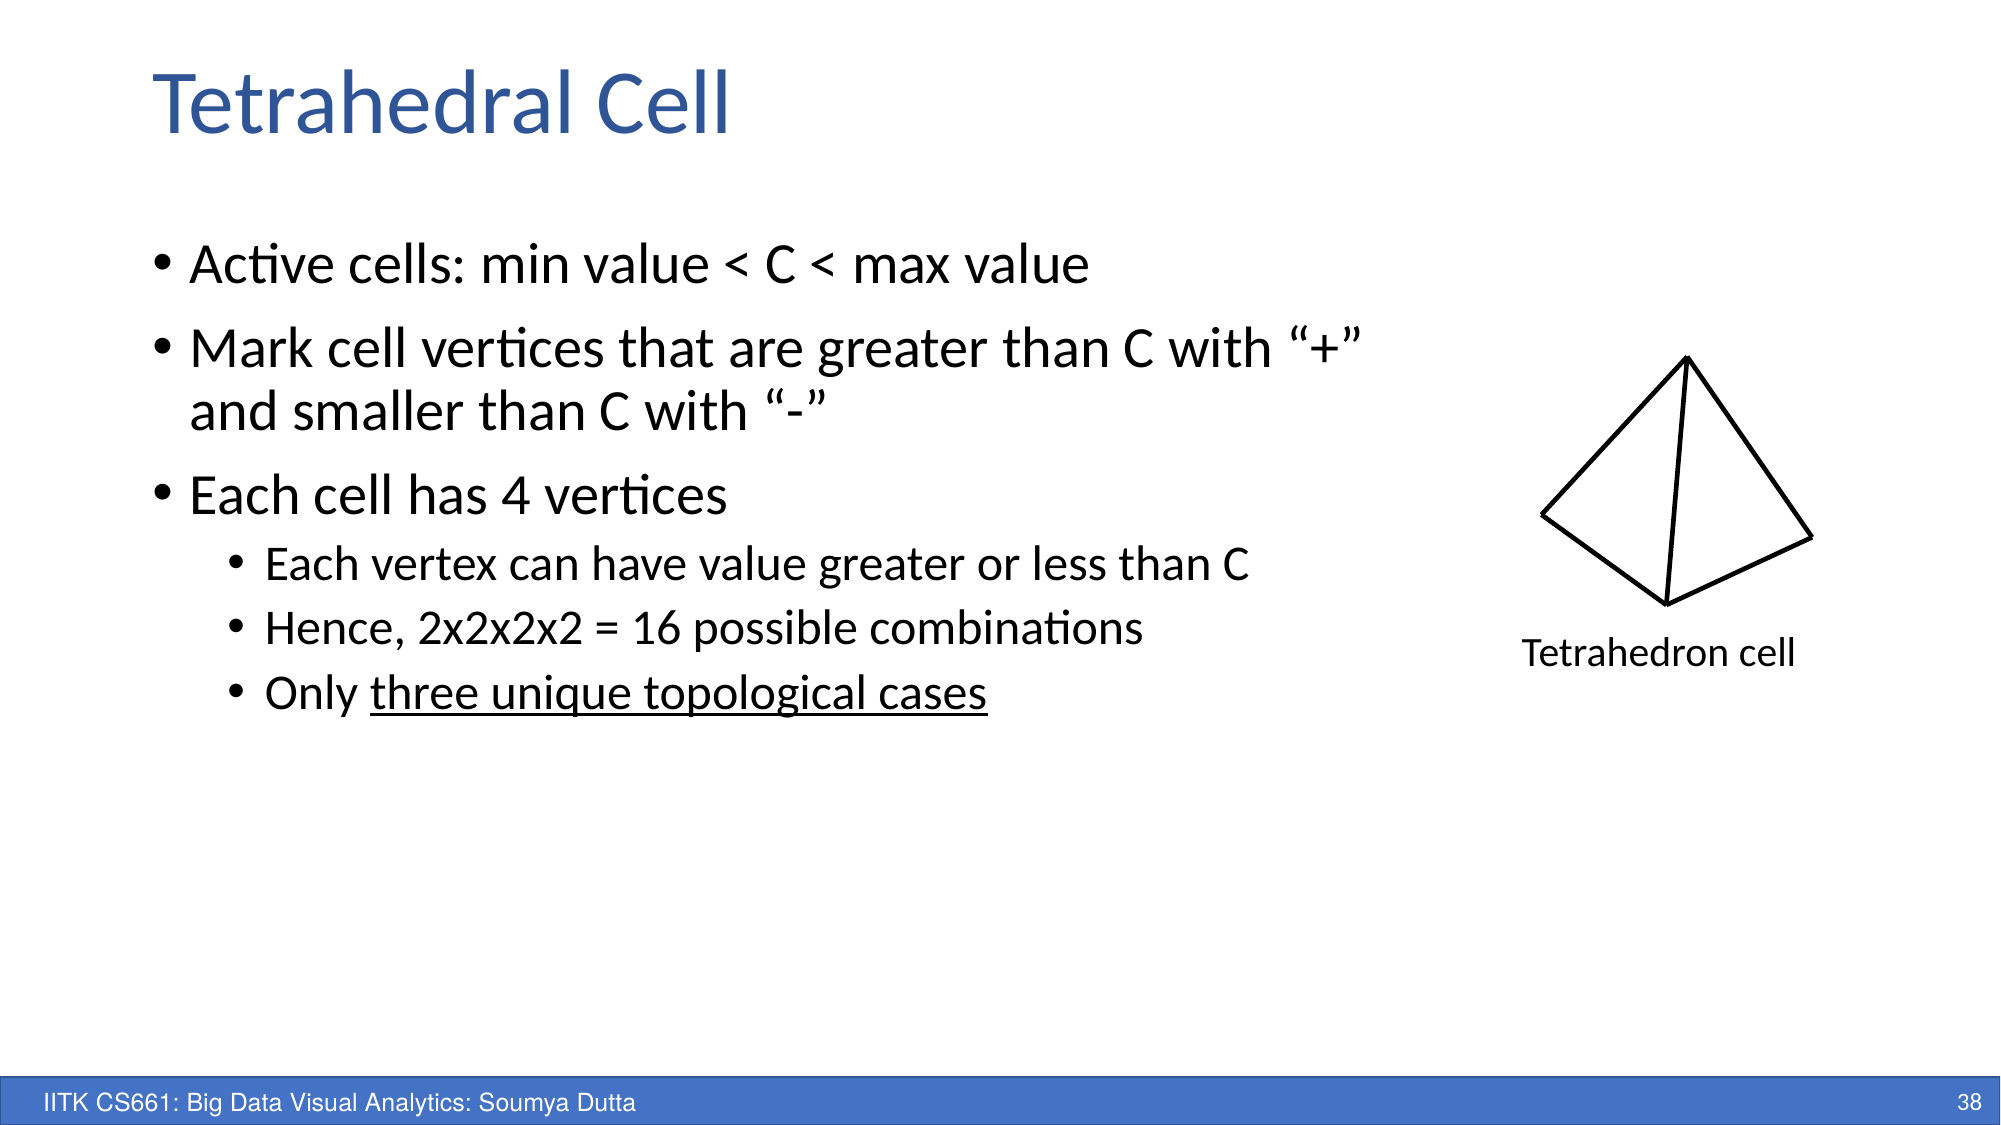

# Tetrahedral Cell
Active cells: min value < C < max value
Mark cell vertices that are greater than C with “+” and smaller than C with “-”
Each cell has 4 vertices
Each vertex can have value greater or less than C
Hence, 2x2x2x2 = 16 possible combinations
Only three unique topological cases

Tetrahedron cell